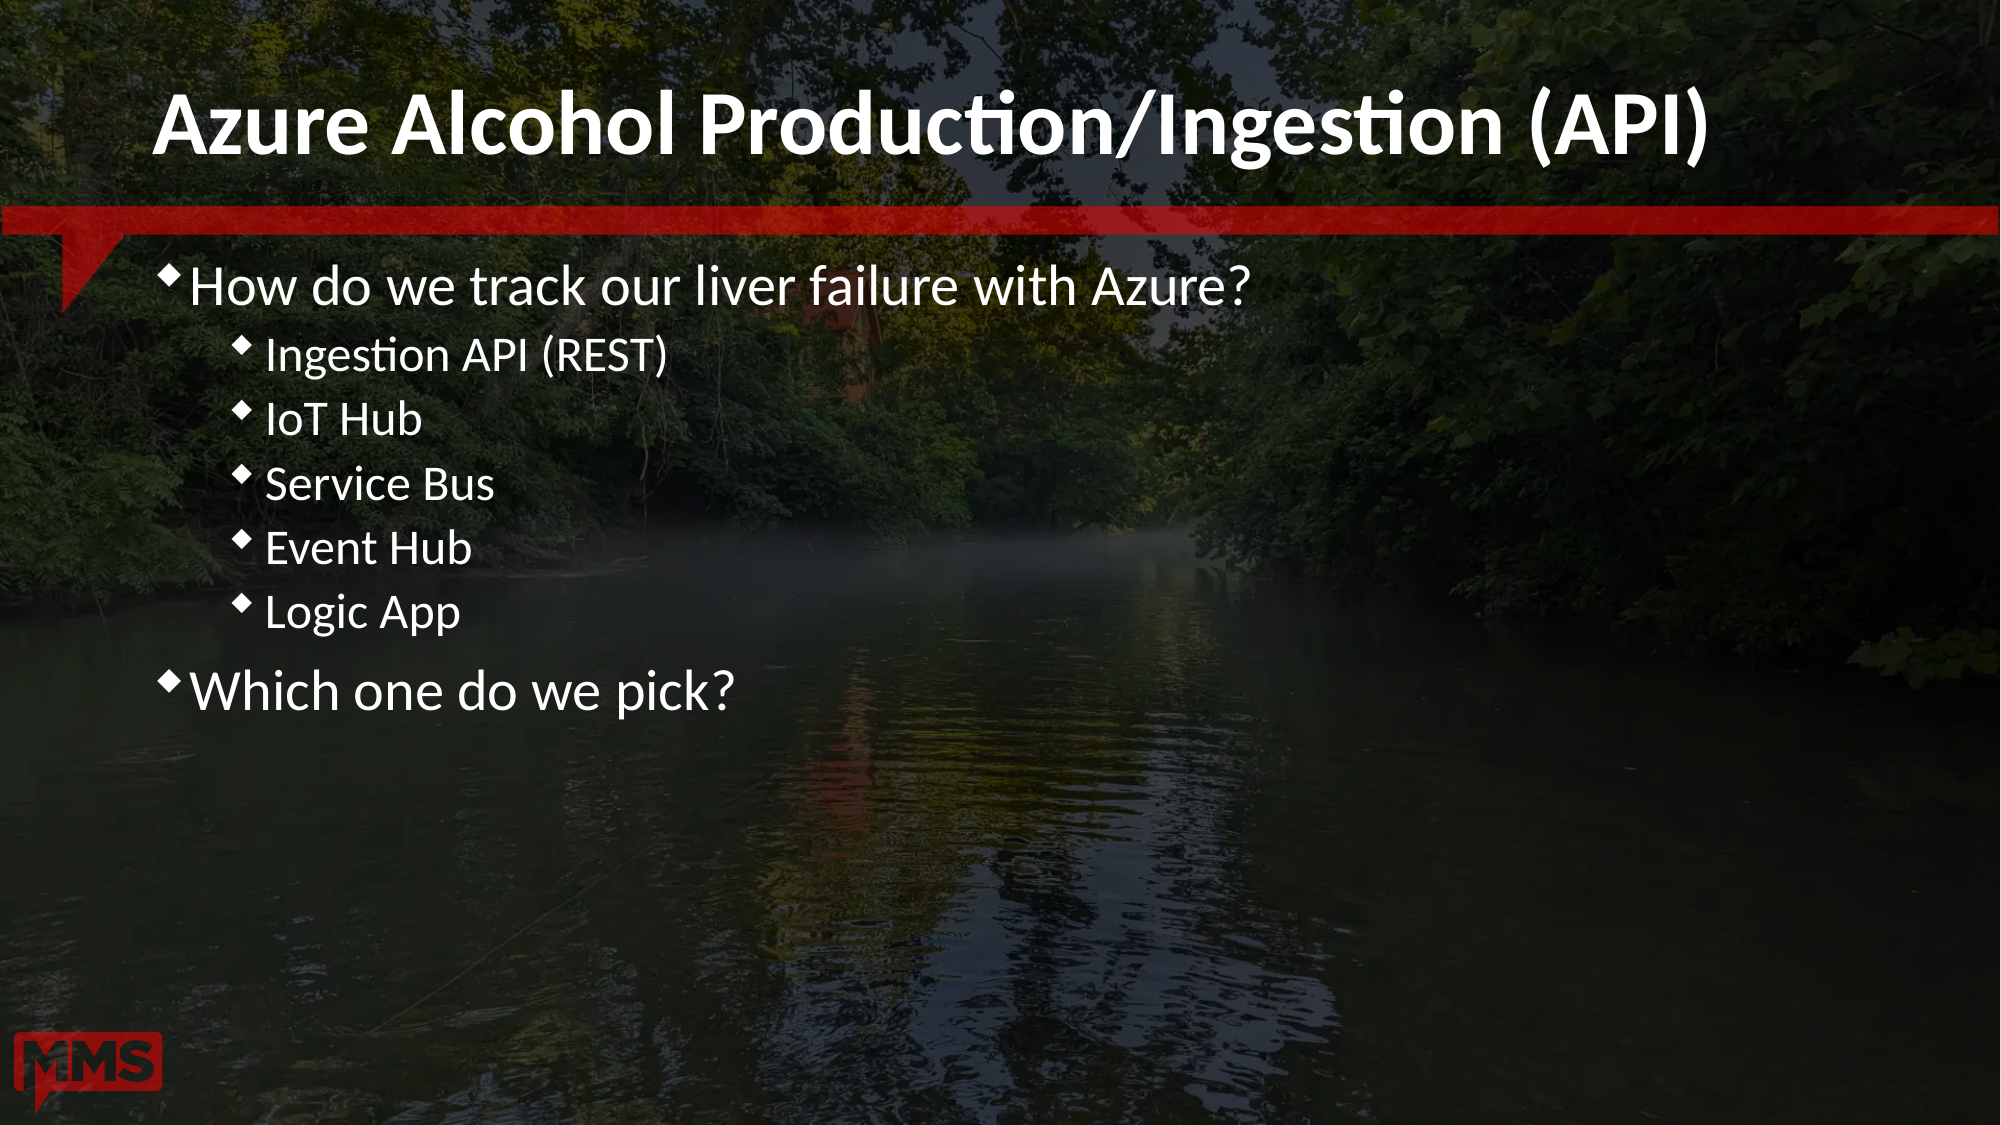

# Azure Alcohol Production/Ingestion (API)
How do we track our liver failure with Azure?
Ingestion API (REST)
IoT Hub
Service Bus
Event Hub
Logic App
Which one do we pick?